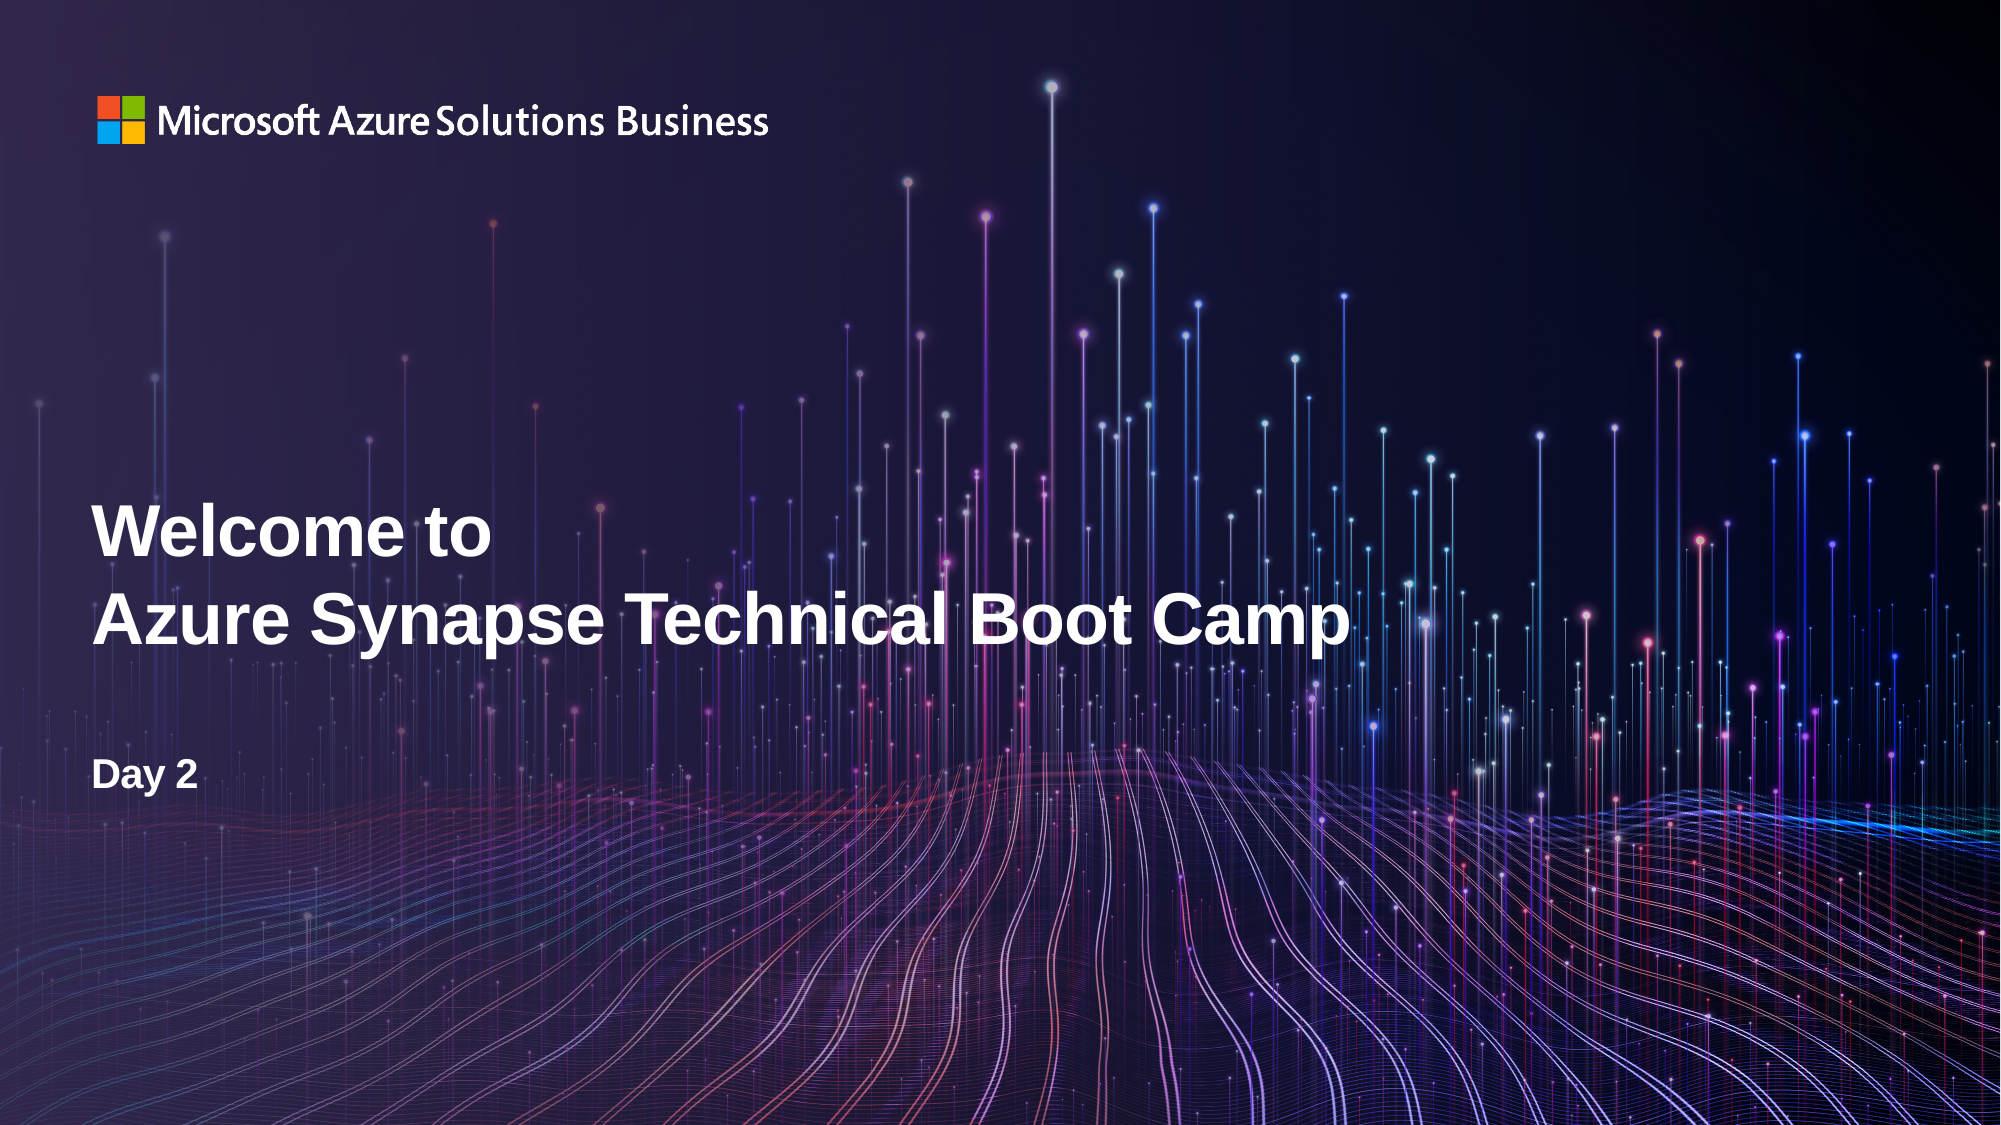

# Welcome to Azure Synapse Technical Boot Camp Day 2